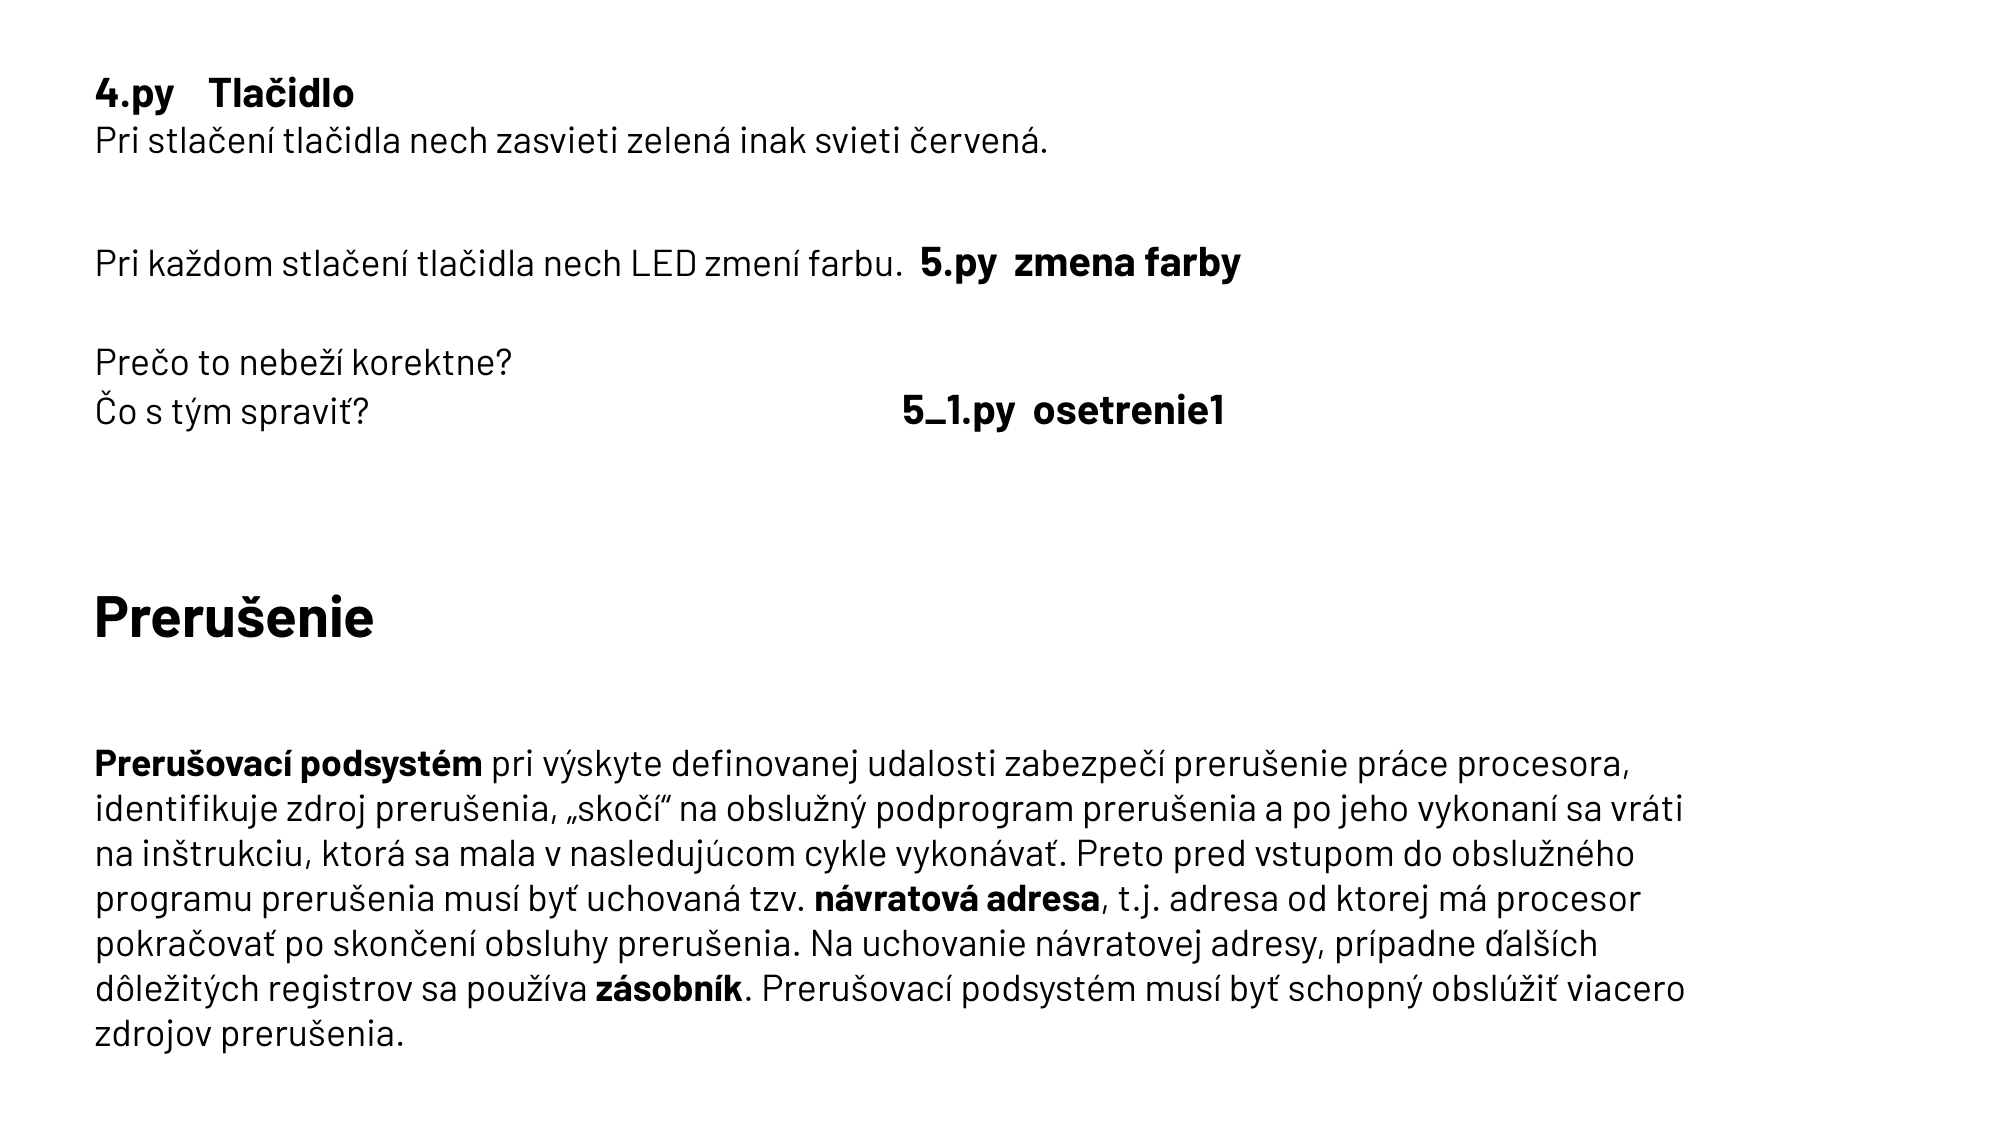

4.py    Tlačidlo
Pri stlačení tlačidla nech zasvieti zelená inak svieti červená.
Pri každom stlačení tlačidla nech LED zmení farbu.  5.py  zmena farby
Prečo to nebeží korektne?
Čo s tým spraviť?                                                                       5_1.py  osetrenie1

Prerušenie

Prerušovací podsystém pri výskyte definovanej udalosti zabezpečí prerušenie práce procesora, identifikuje zdroj prerušenia, „skočí“ na obslužný podprogram prerušenia a po jeho vykonaní sa vráti na inštrukciu, ktorá sa mala v nasledujúcom cykle vykonávať. Preto pred vstupom do obslužného programu prerušenia musí byť uchovaná tzv. návratová adresa, t.j. adresa od ktorej má procesor pokračovať po skončení obsluhy prerušenia. Na uchovanie návratovej adresy, prípadne ďalších dôležitých registrov sa používa zásobník. Prerušovací podsystém musí byť schopný obslúžiť viacero zdrojov prerušenia.